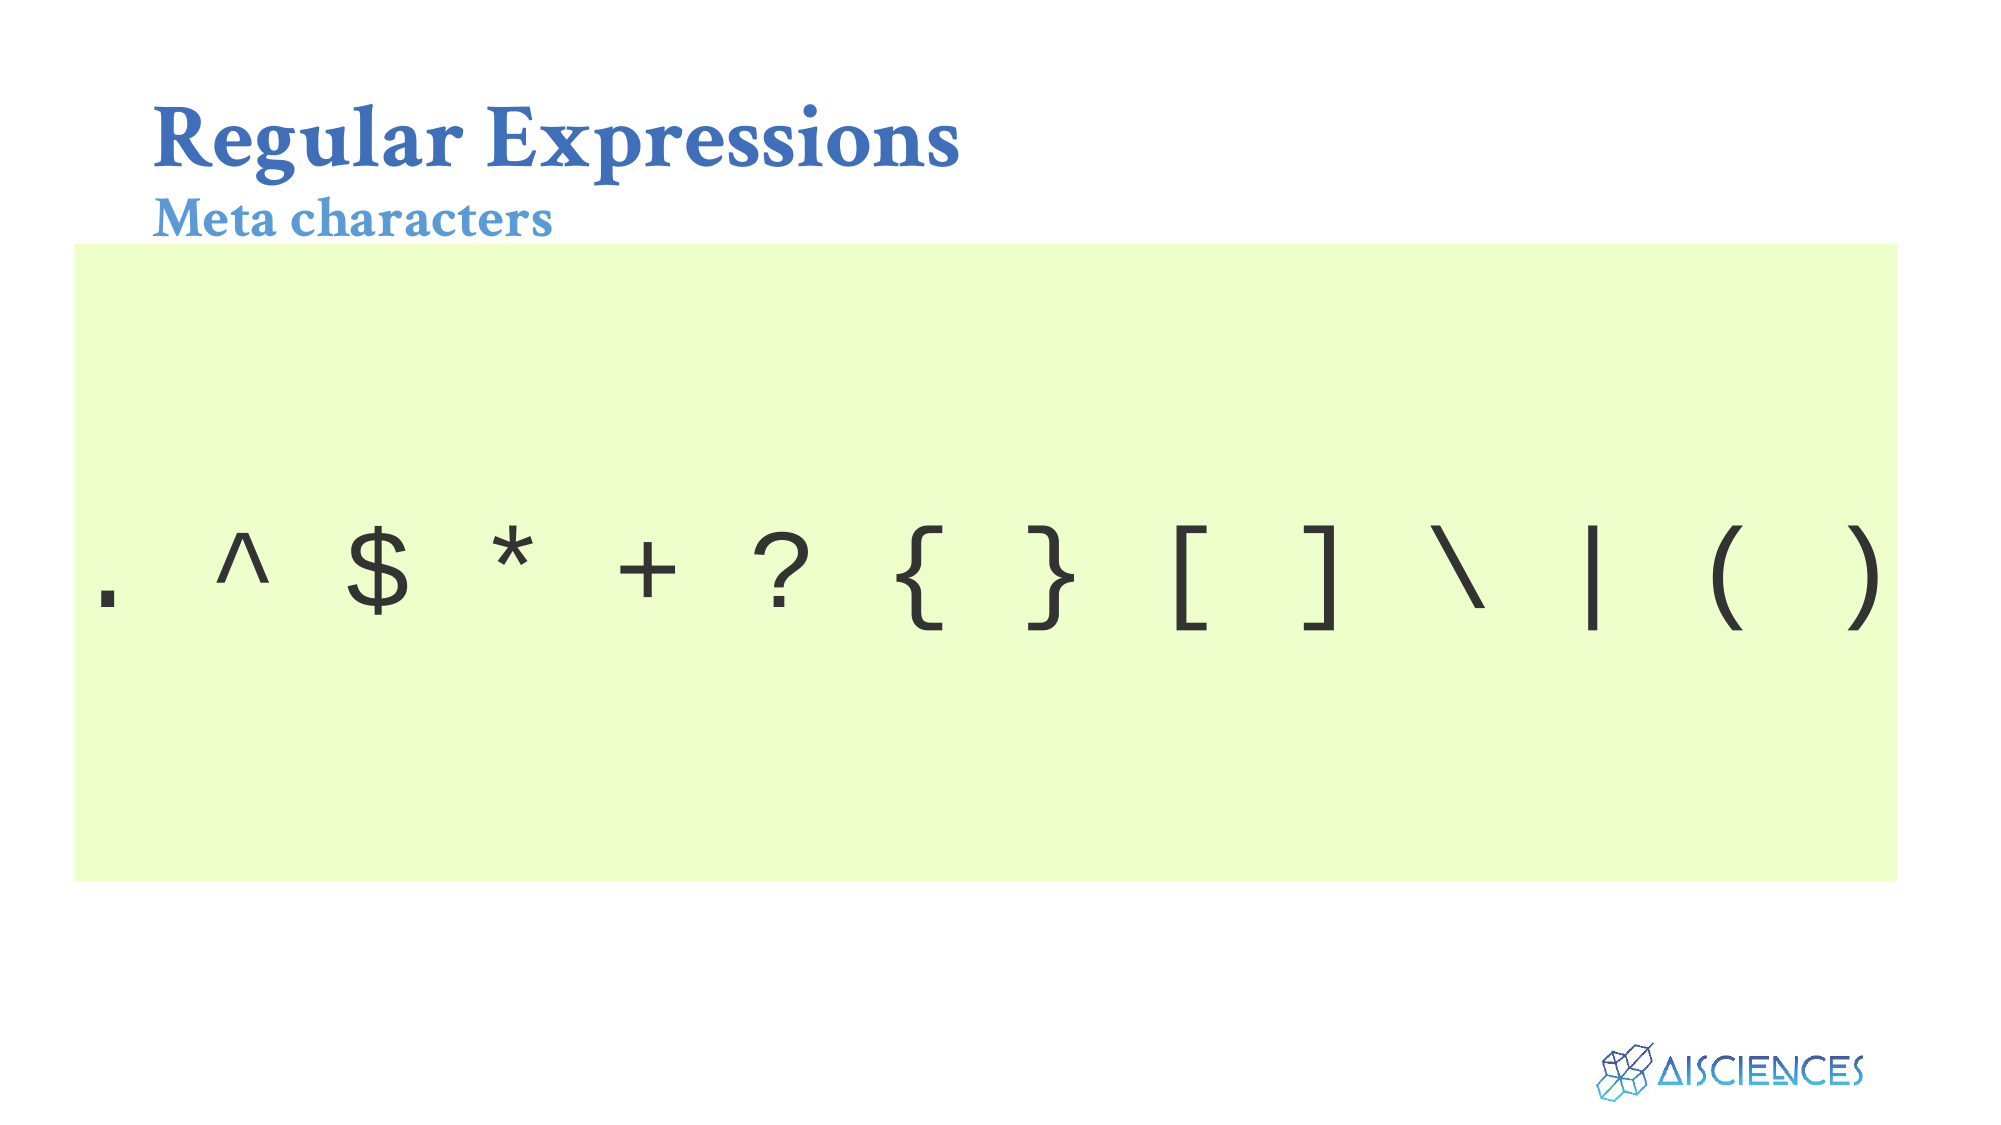

# Regular Expressions Meta characters
. ^ $ * + ? { } [ ] \ | ( )